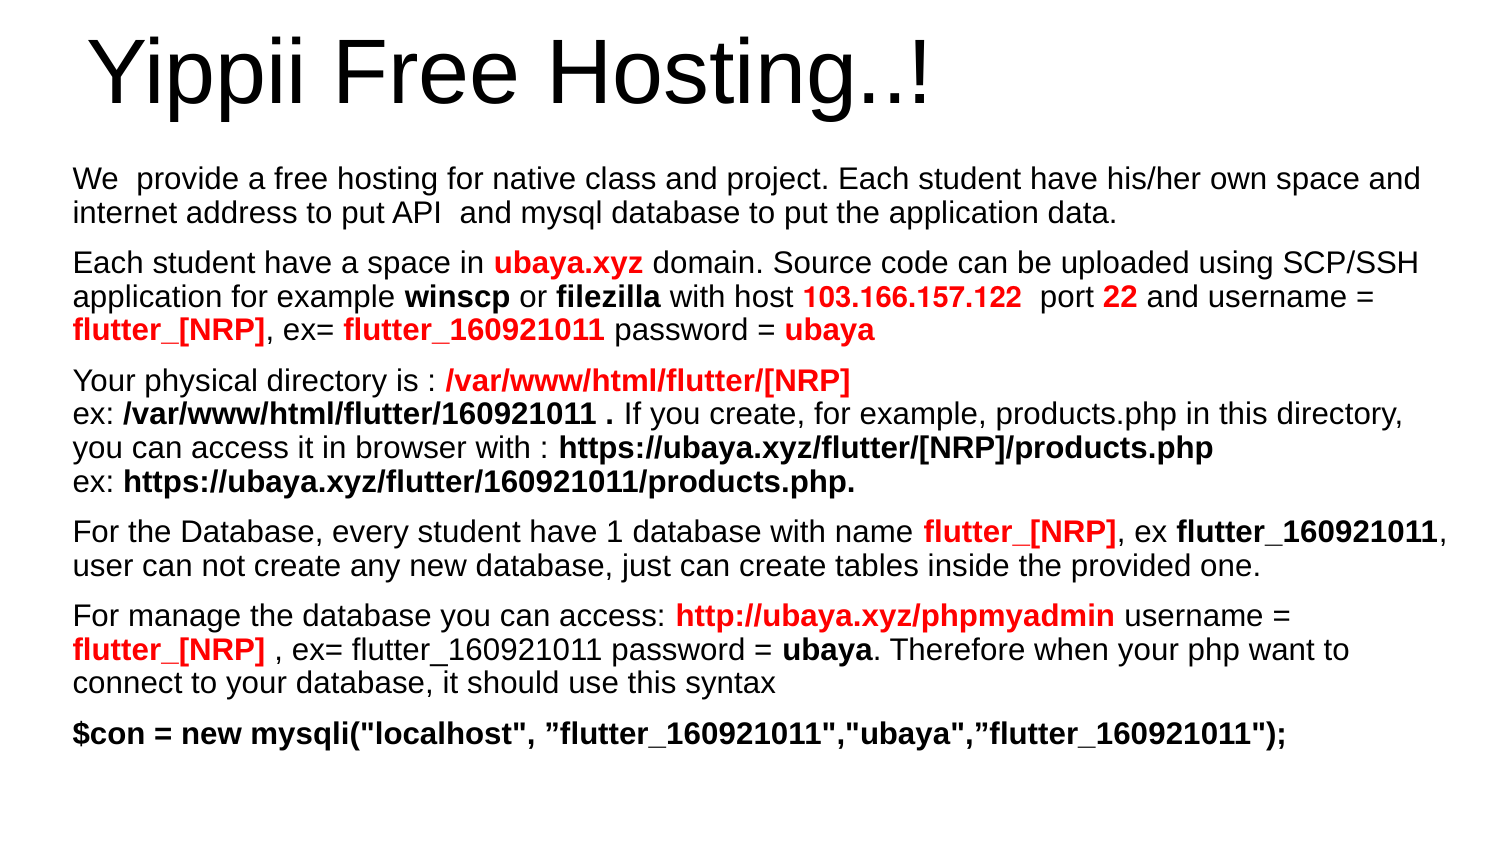

# Yippii Free Hosting..!
We  provide a free hosting for native class and project. Each student have his/her own space and internet address to put API  and mysql database to put the application data.
Each student have a space in ubaya.xyz domain. Source code can be uploaded using SCP/SSH application for example winscp or filezilla with host 103.166.157.122  port 22 and username = flutter_[NRP], ex= flutter_160921011 password = ubaya
Your physical directory is : /var/www/html/flutter/[NRP]
ex: /var/www/html/flutter/160921011 . If you create, for example, products.php in this directory, you can access it in browser with : https://ubaya.xyz/flutter/[NRP]/products.php
ex: https://ubaya.xyz/flutter/160921011/products.php.
For the Database, every student have 1 database with name flutter_[NRP], ex flutter_160921011, user can not create any new database, just can create tables inside the provided one.
For manage the database you can access: http://ubaya.xyz/phpmyadmin username = flutter_[NRP] , ex= flutter_160921011 password = ubaya. Therefore when your php want to connect to your database, it should use this syntax
$con = new mysqli("localhost", ”flutter_160921011","ubaya",”flutter_160921011");